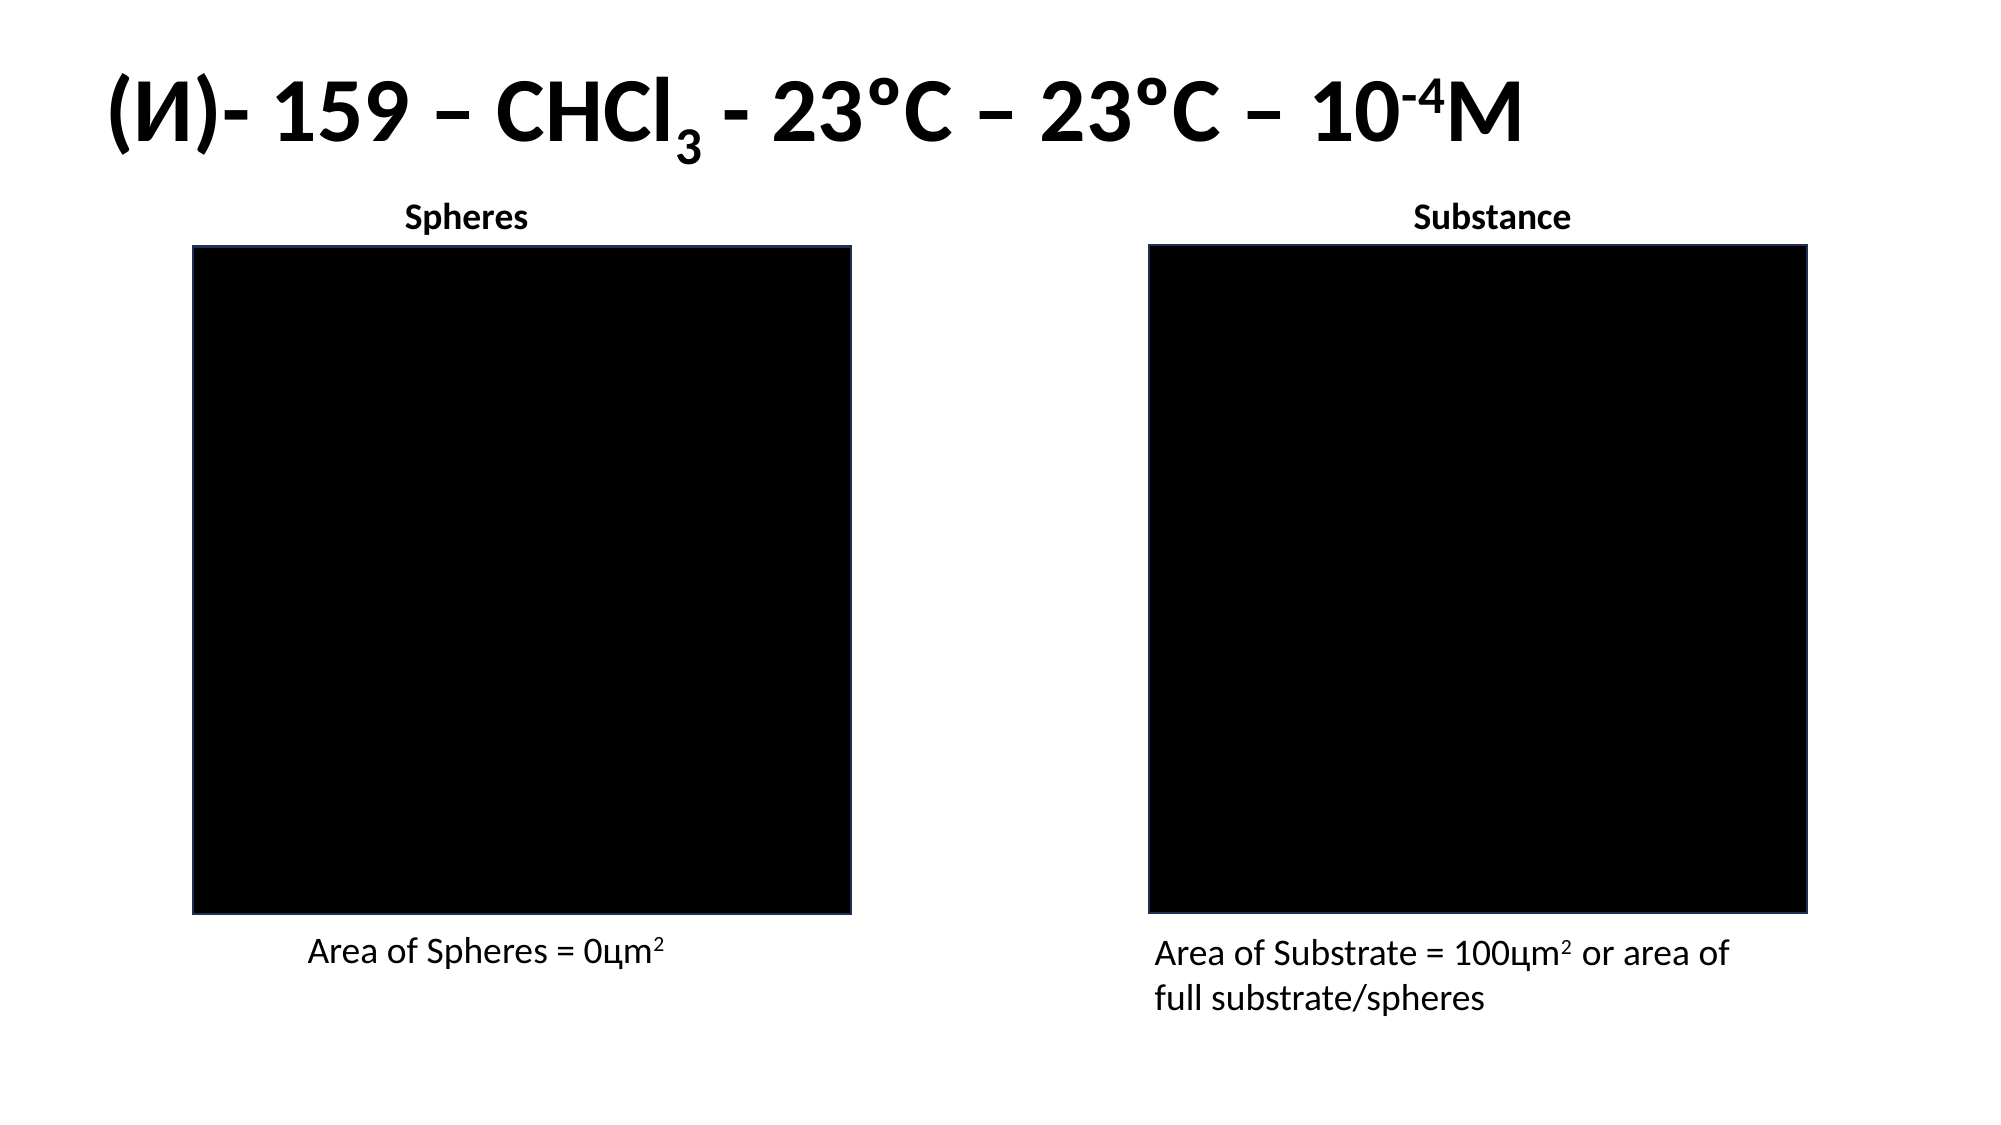

# (И)- 159 – CHCl3 - 23ºC – 23ºC – 10-4M
Spheres
Substance

Area of Spheres = 0цm2
Area of Substrate = 100цm2  or area of full substrate/spheres